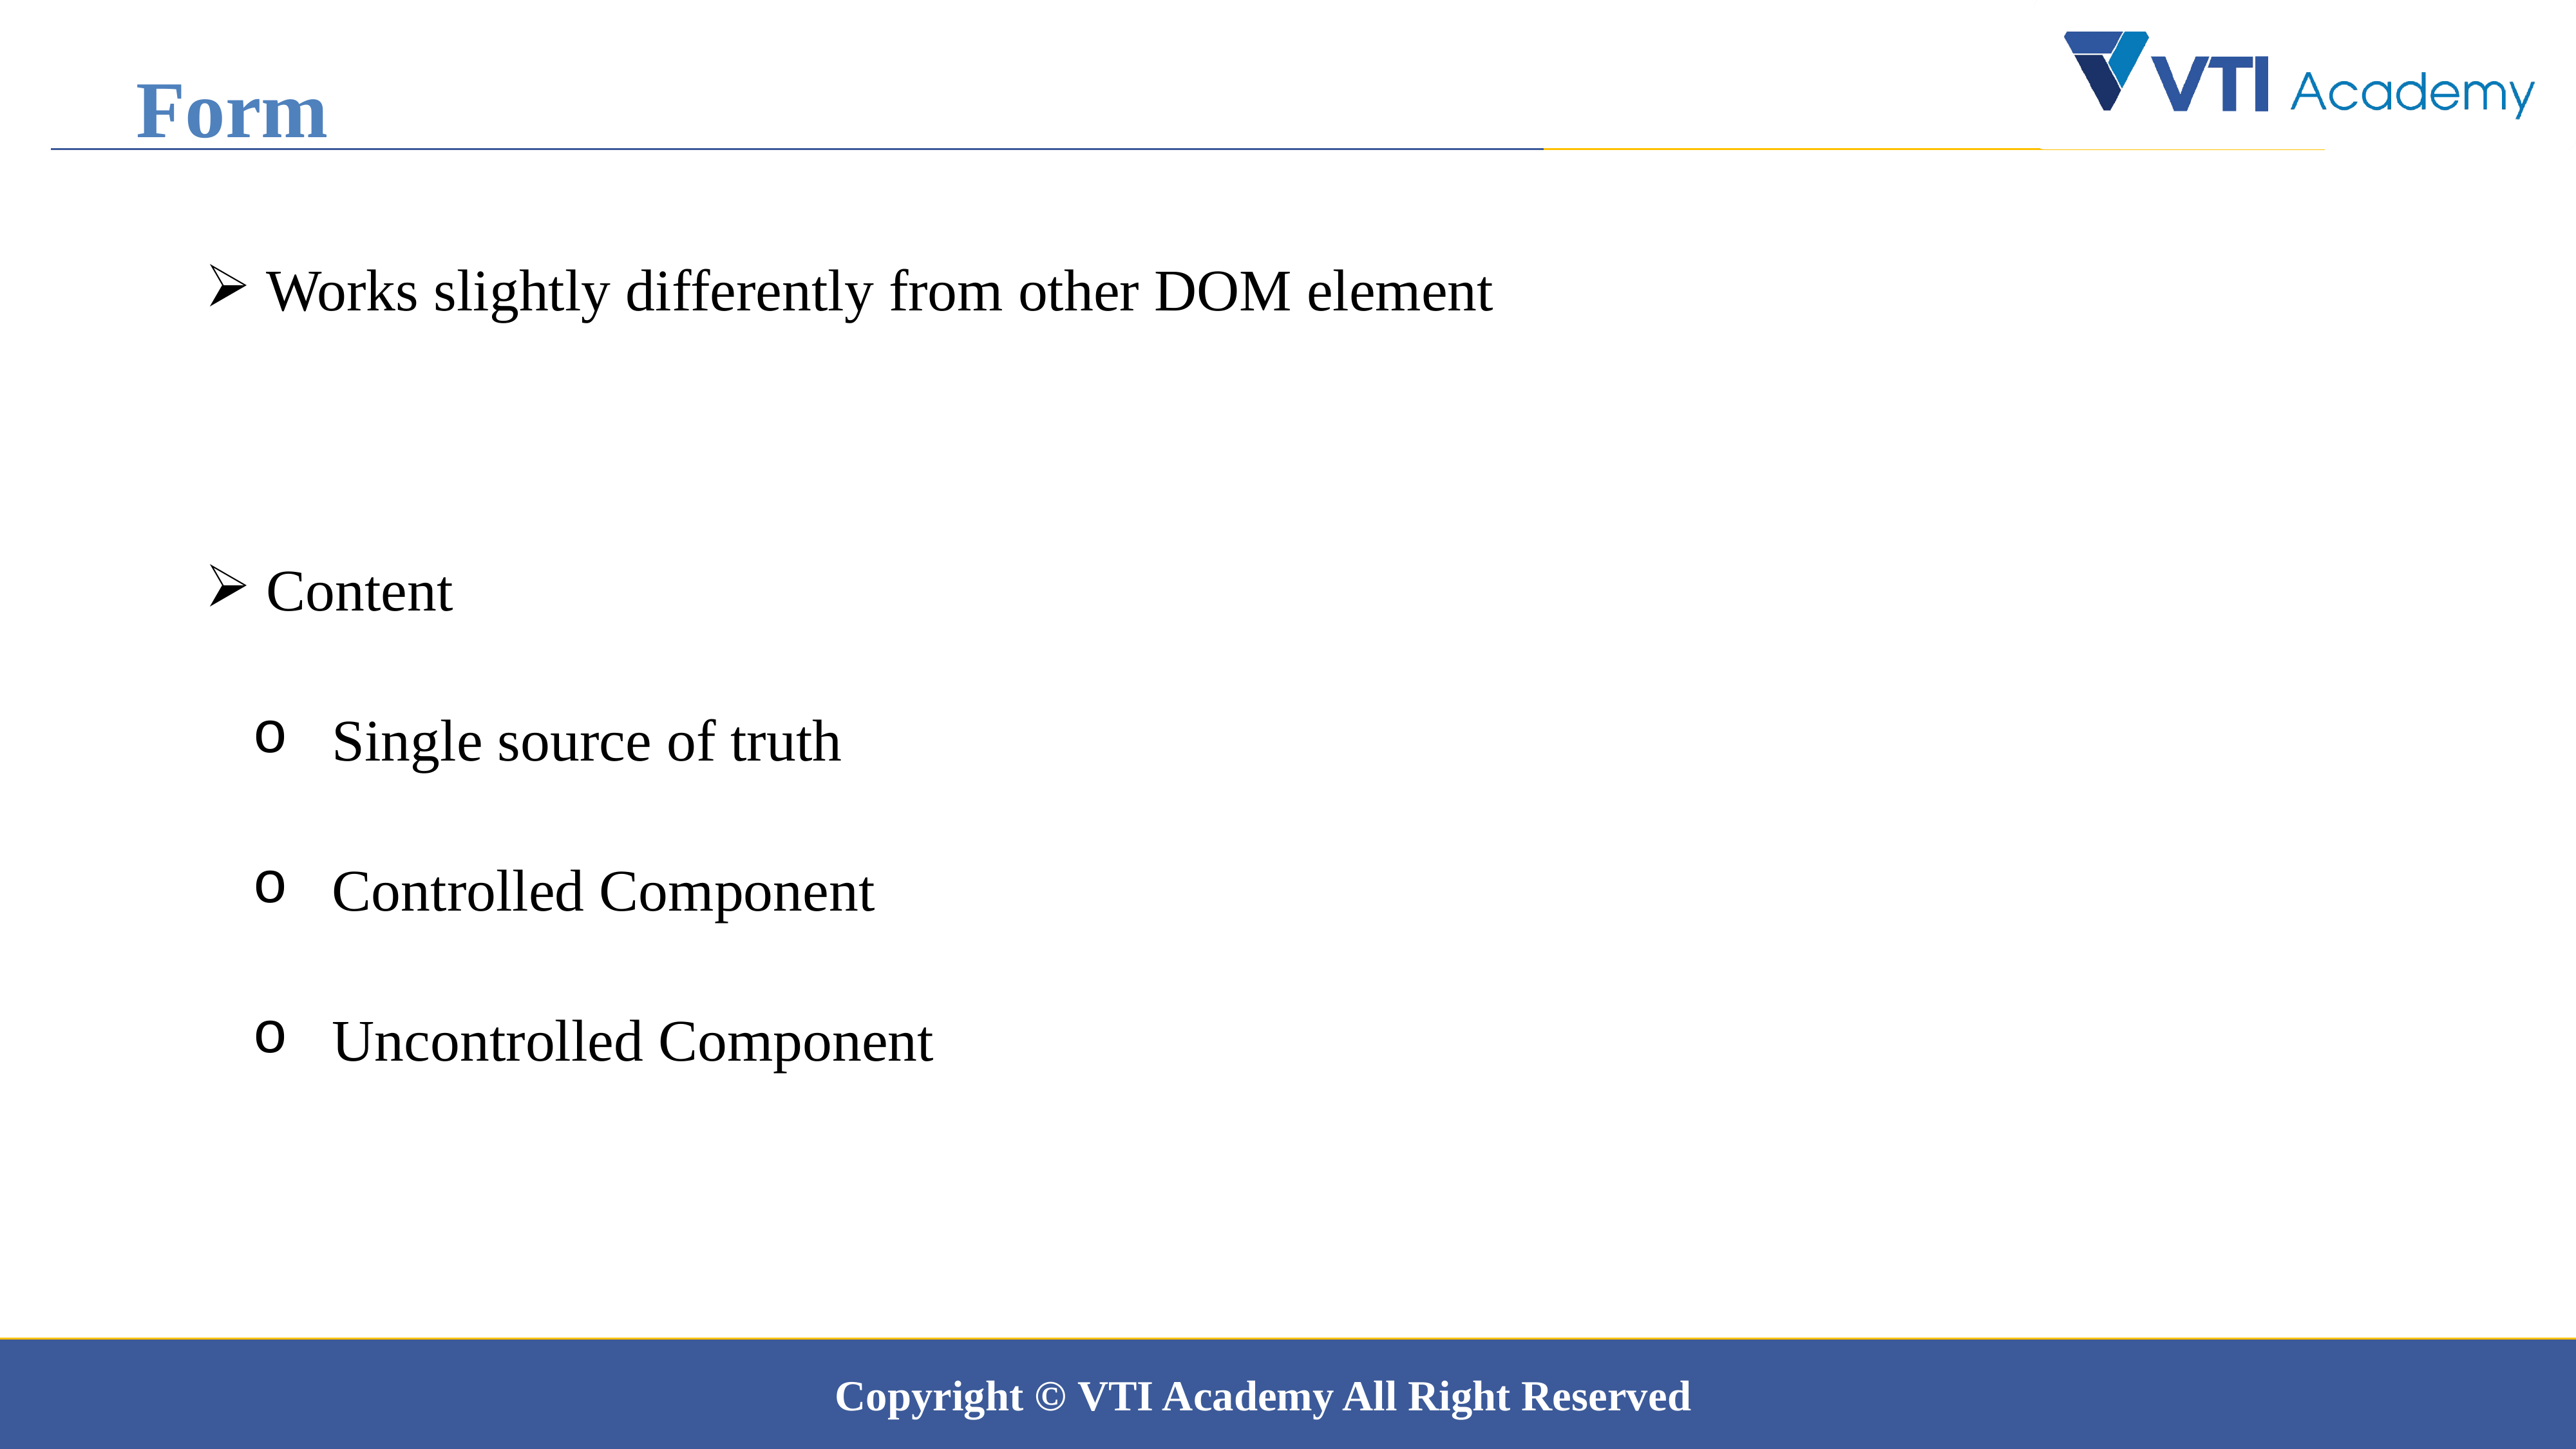

Form
 Works slightly differently from other DOM element

 Content
 Single source of truth
 Controlled Component
 Uncontrolled Component